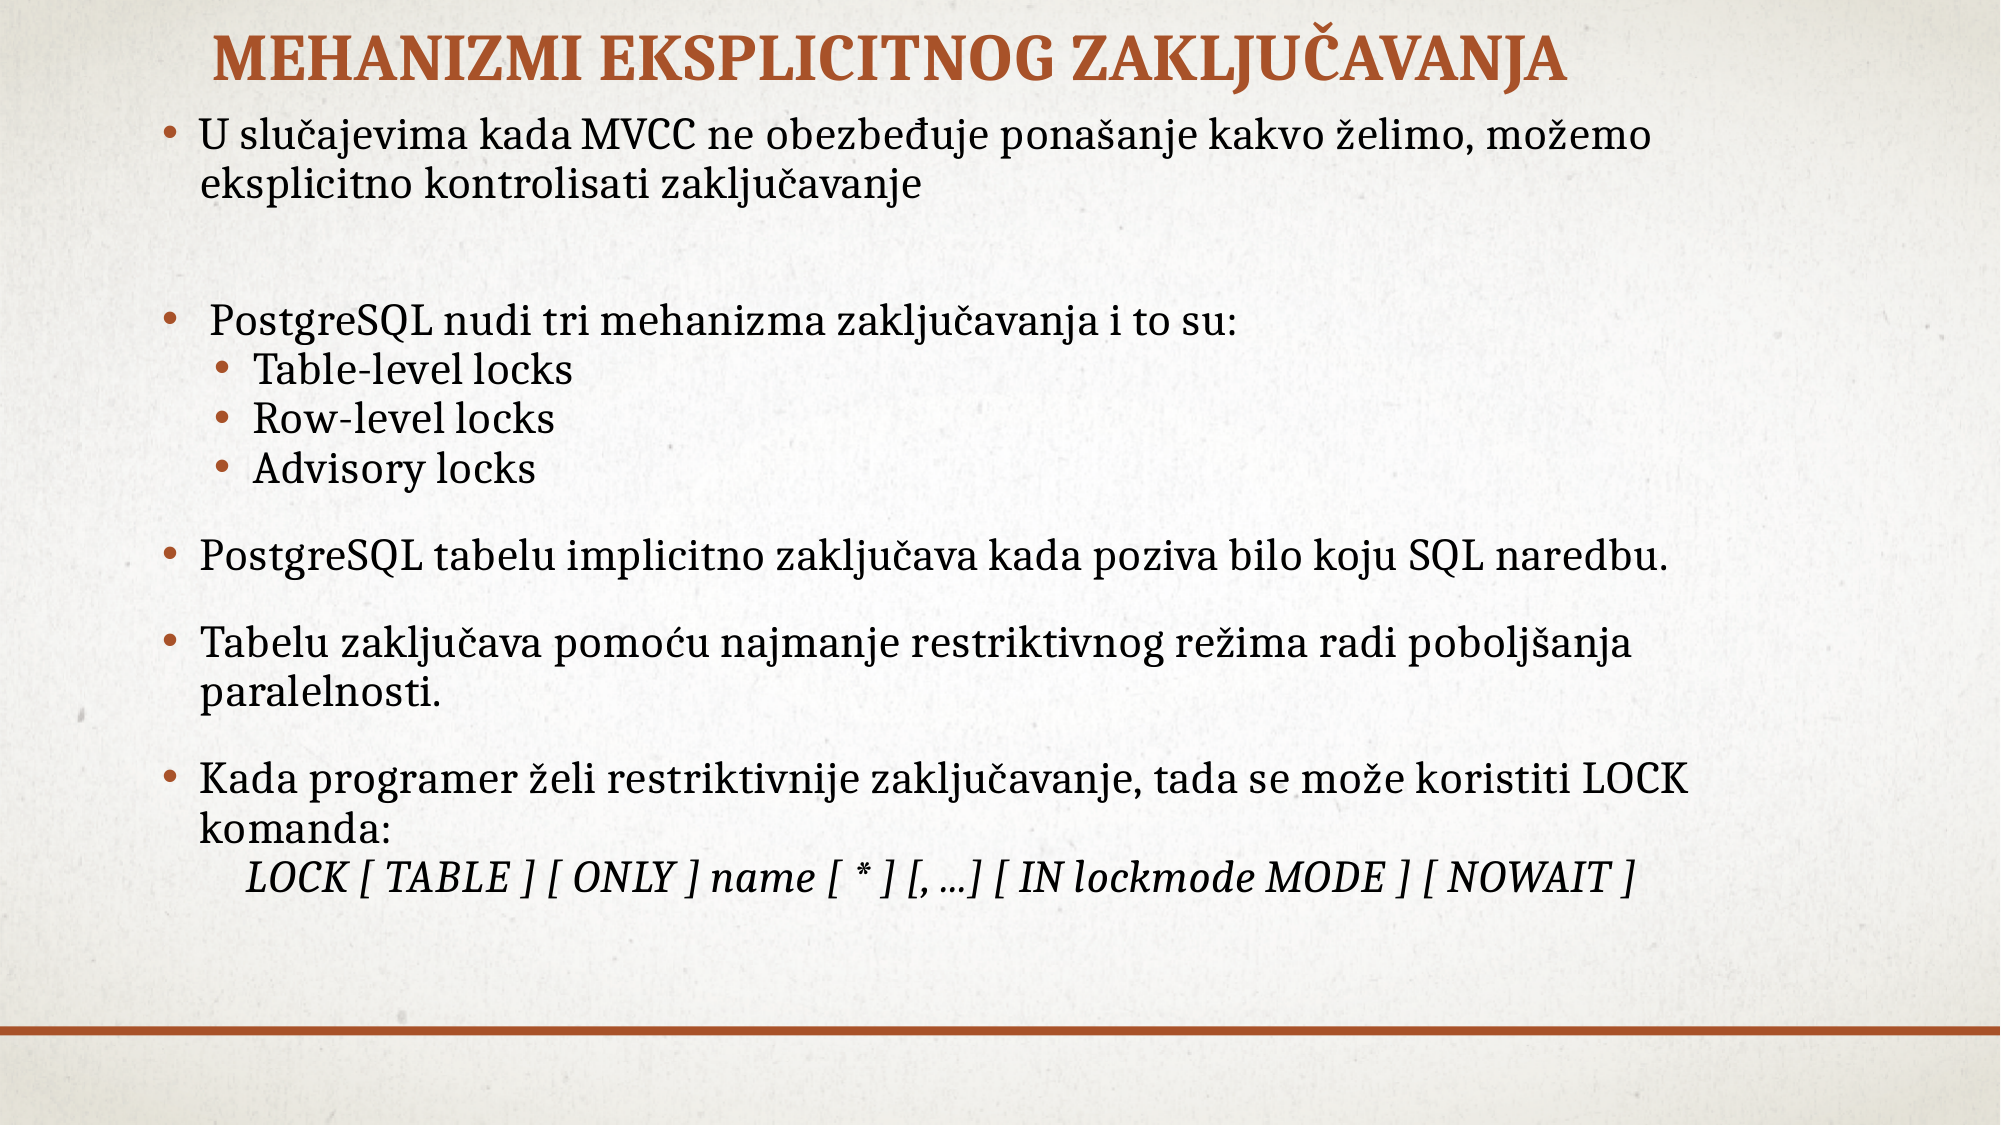

# Mehanizmi eksplicitnog zaključavanja
U slučajevima kada MVCC ne obezbeđuje ponašanje kakvo želimo, možemo eksplicitno kontrolisati zaključavanje

 PostgreSQL nudi tri mehanizma zaključavanja i to su:
Table-level locks
Row-level locks
Advisory locks
PostgreSQL tabelu implicitno zaključava kada poziva bilo koju SQL naredbu.
Tabelu zaključava pomoću najmanje restriktivnog režima radi poboljšanja paralelnosti.
Kada programer želi restriktivnije zaključavanje, tada se može koristiti LOCK komanda:
LOCK [ TABLE ] [ ONLY ] name [ * ] [, ...] [ IN lockmode MODE ] [ NOWAIT ]